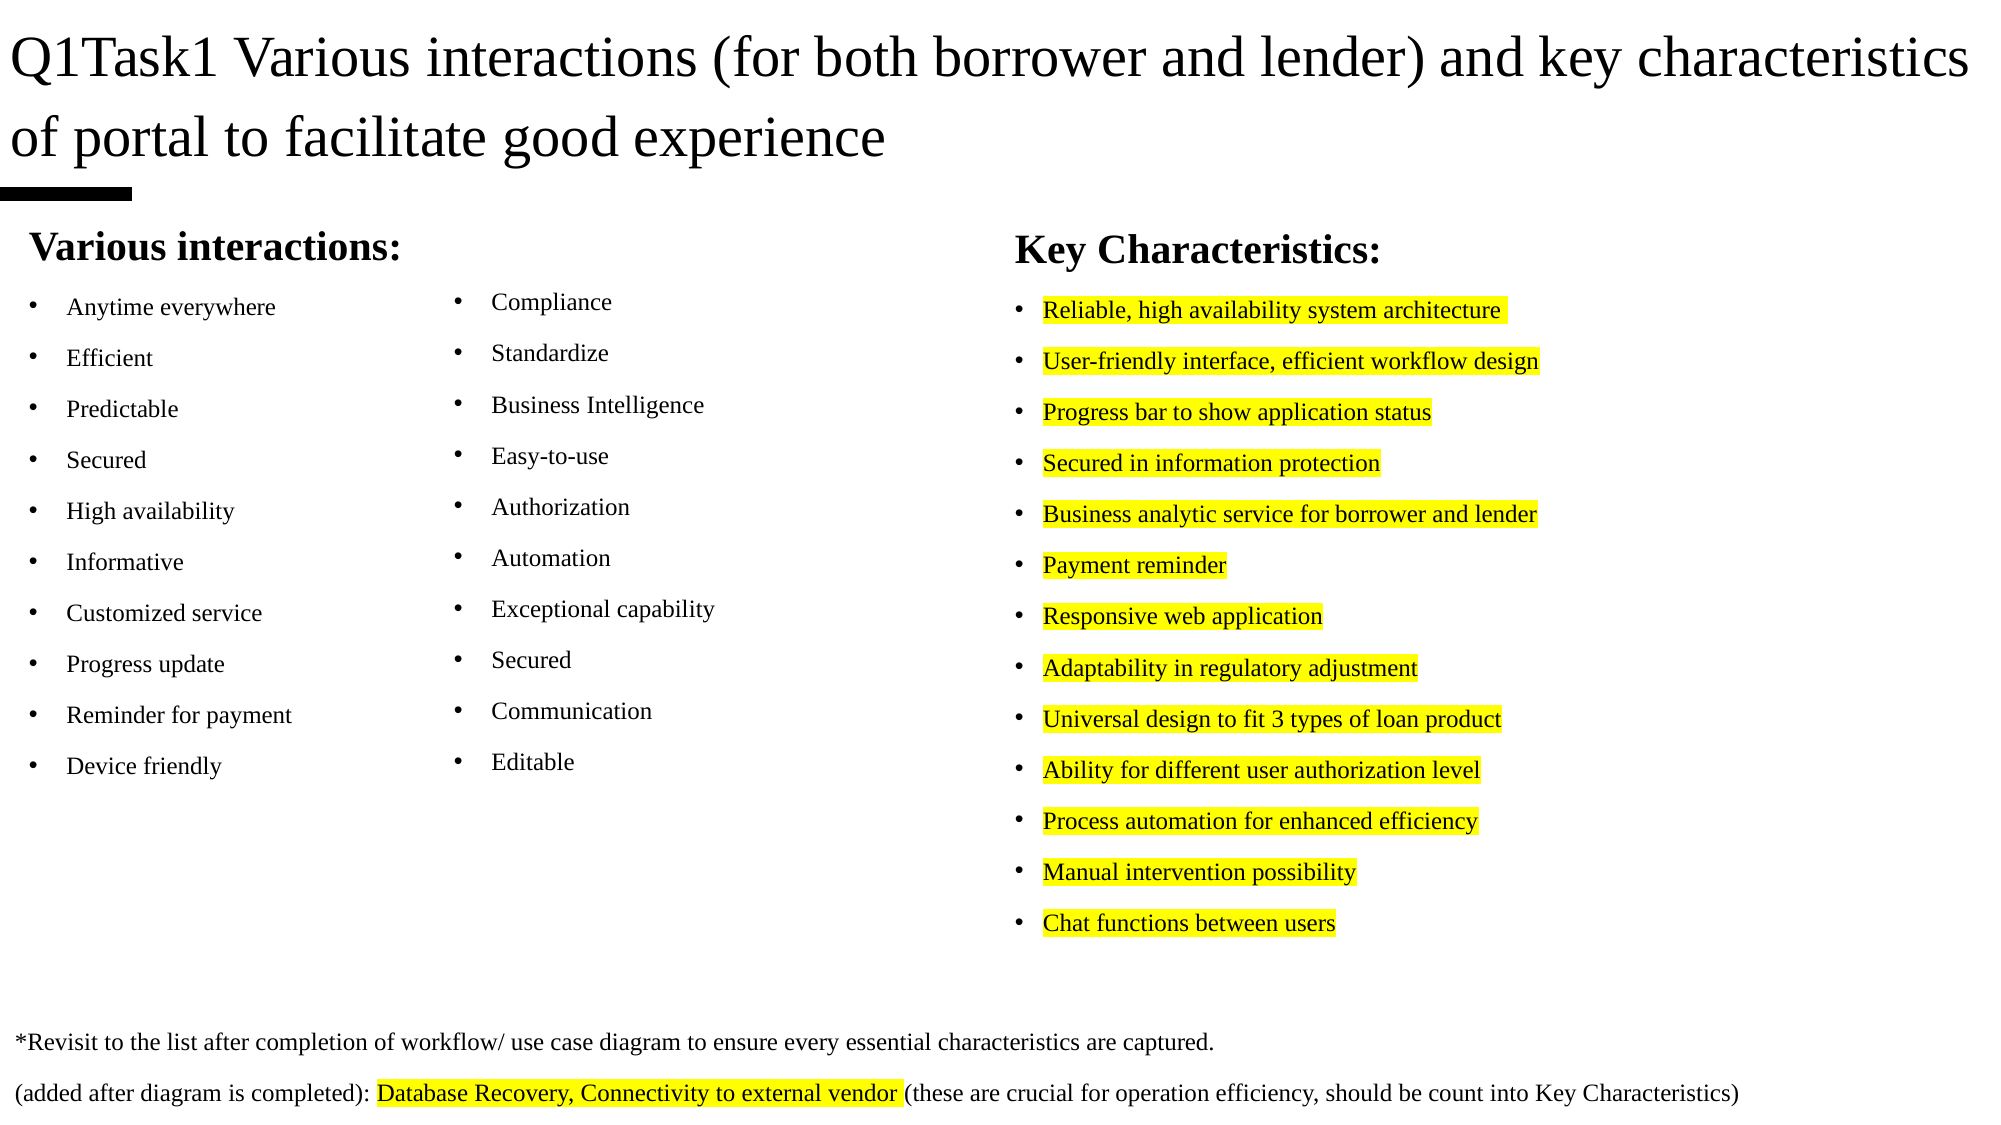

Q1Task1 Various interactions (for both borrower and lender) and key characteristics of portal to facilitate good experience
Various interactions:
Anytime everywhere
Efficient
Predictable
Secured
High availability
Informative
Customized service
Progress update
Reminder for payment
Device friendly
Key Characteristics:
Reliable, high availability system architecture
User-friendly interface, efficient workflow design
Progress bar to show application status
Secured in information protection
Business analytic service for borrower and lender
Payment reminder
Responsive web application
Adaptability in regulatory adjustment
Universal design to fit 3 types of loan product
Ability for different user authorization level
Process automation for enhanced efficiency
Manual intervention possibility
Chat functions between users

Compliance
Standardize
Business Intelligence
Easy-to-use
Authorization
Automation
Exceptional capability
Secured
Communication
Editable
*Revisit to the list after completion of workflow/ use case diagram to ensure every essential characteristics are captured.
(added after diagram is completed): Database Recovery, Connectivity to external vendor (these are crucial for operation efficiency, should be count into Key Characteristics)